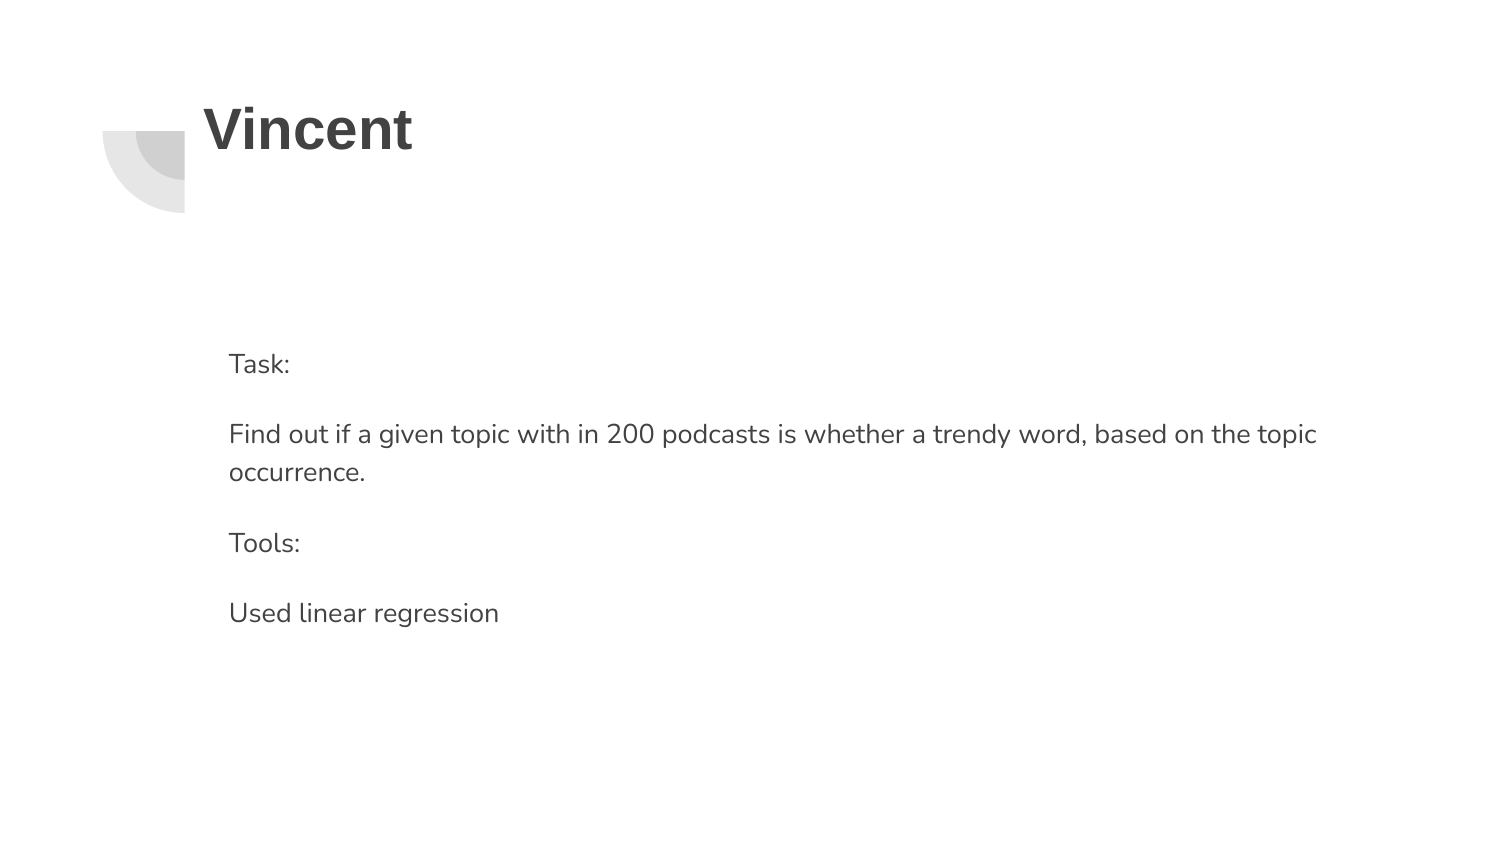

# Vincent
Task:
Find out if a given topic with in 200 podcasts is whether a trendy word, based on the topic occurrence.
Tools:
Used linear regression